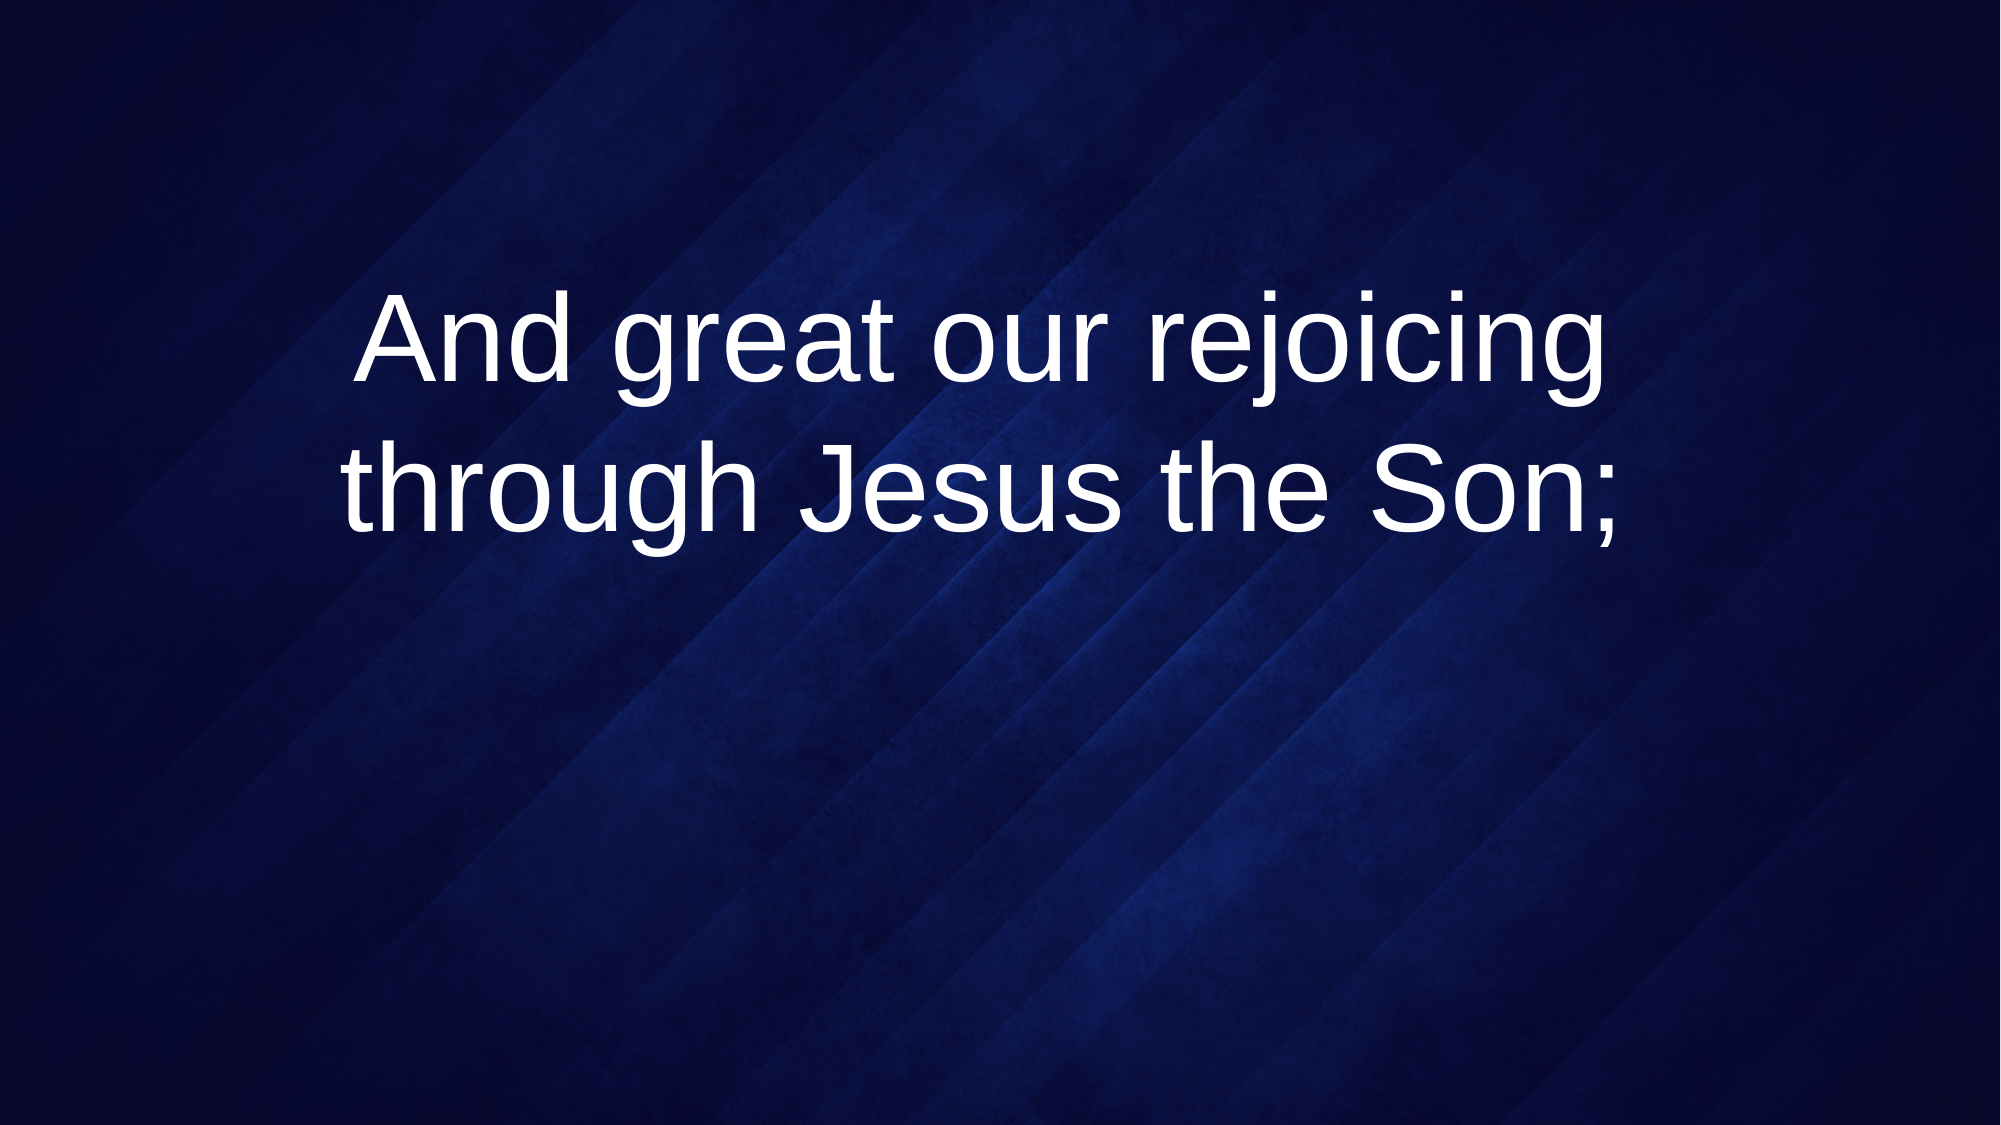

# And great our rejoicing through Jesus the Son;